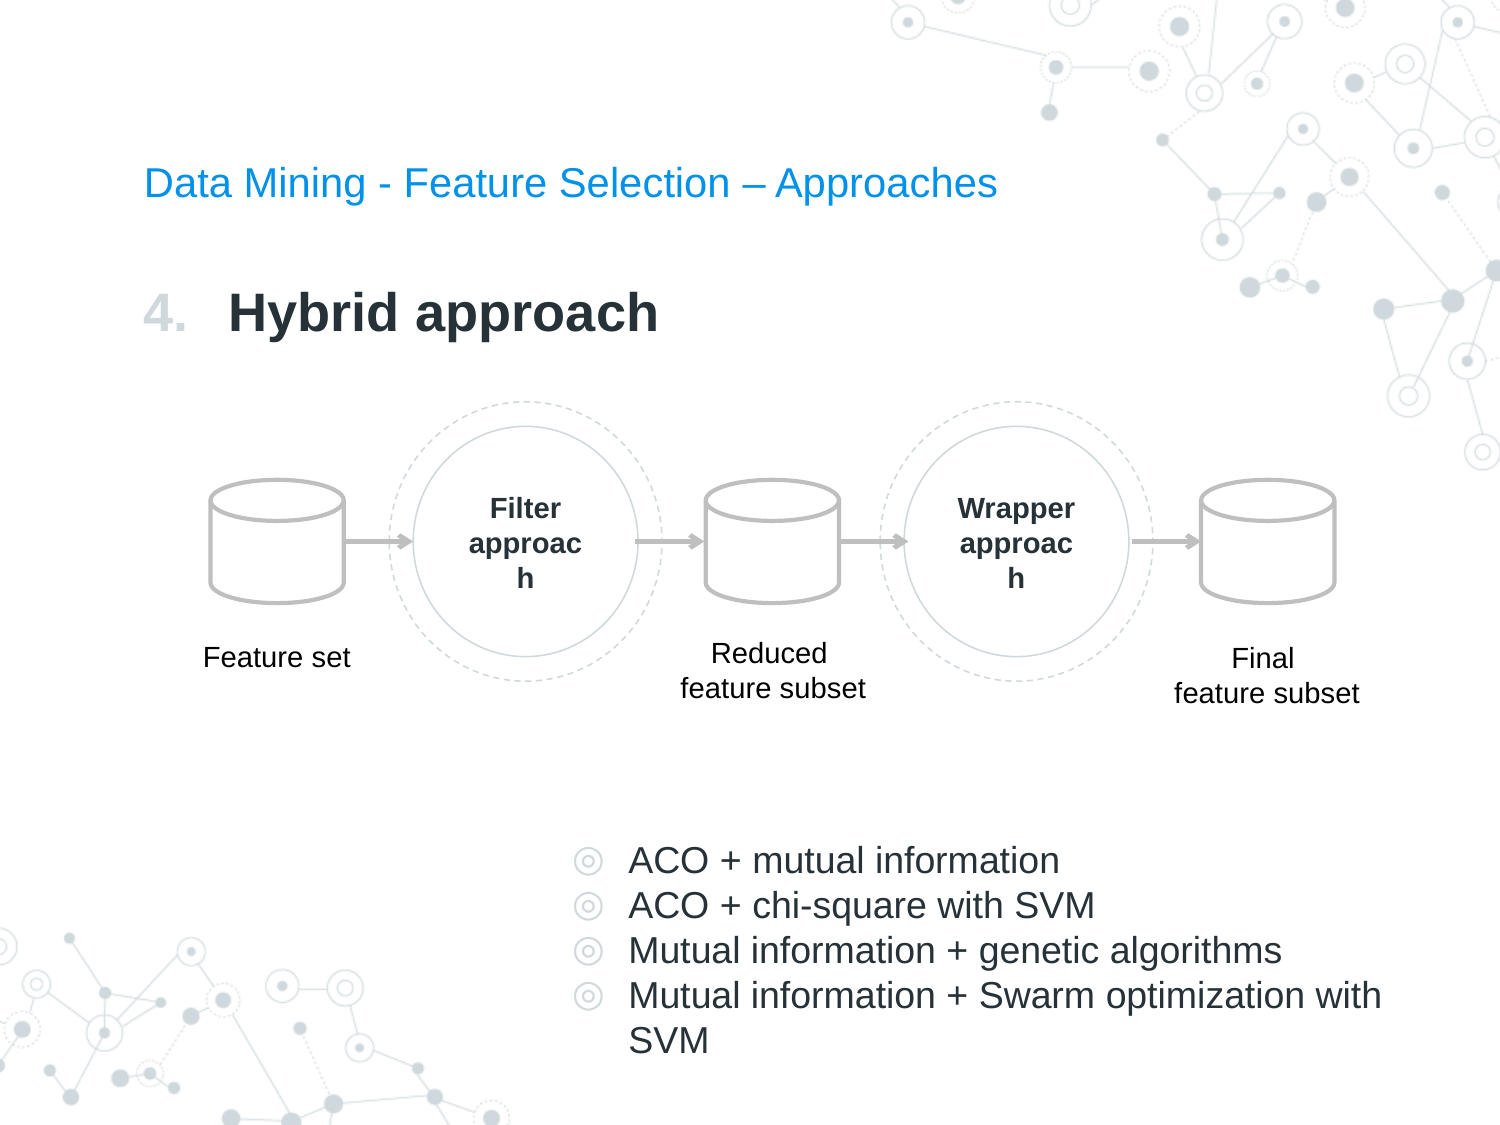

# Data Mining - Feature Selection – Approaches
Hybrid approach

Filter approach

Wrapper approach

Reduced
feature subset
Feature set
Final
feature subset
ACO + mutual information
ACO + chi-square with SVM
Mutual information + genetic algorithms
Mutual information + Swarm optimization with SVM